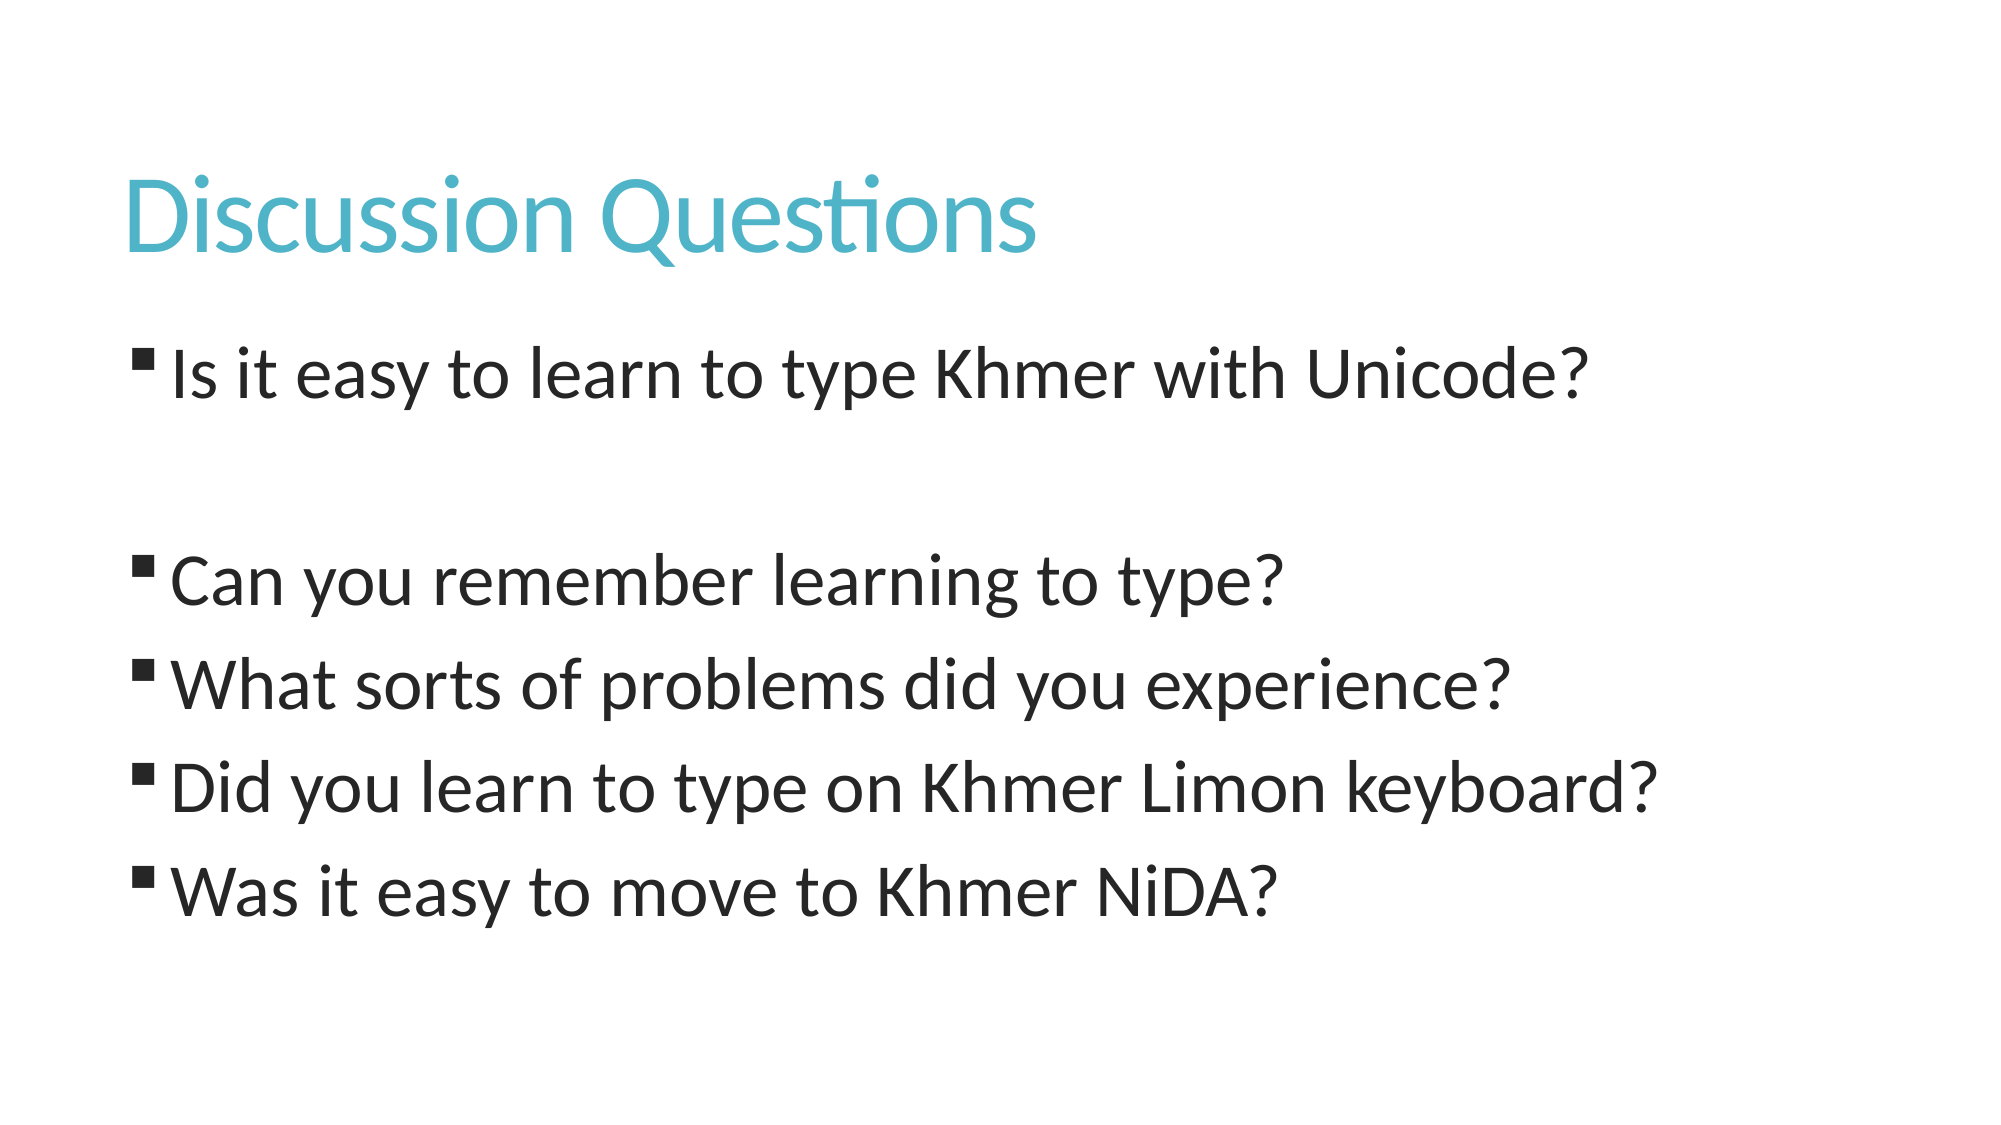

# Discussion Questions
Is it easy to learn to type Khmer with Unicode?

Can you remember learning to type?
What sorts of problems did you experience?
Did you learn to type on Khmer Limon keyboard?
Was it easy to move to Khmer NiDA?